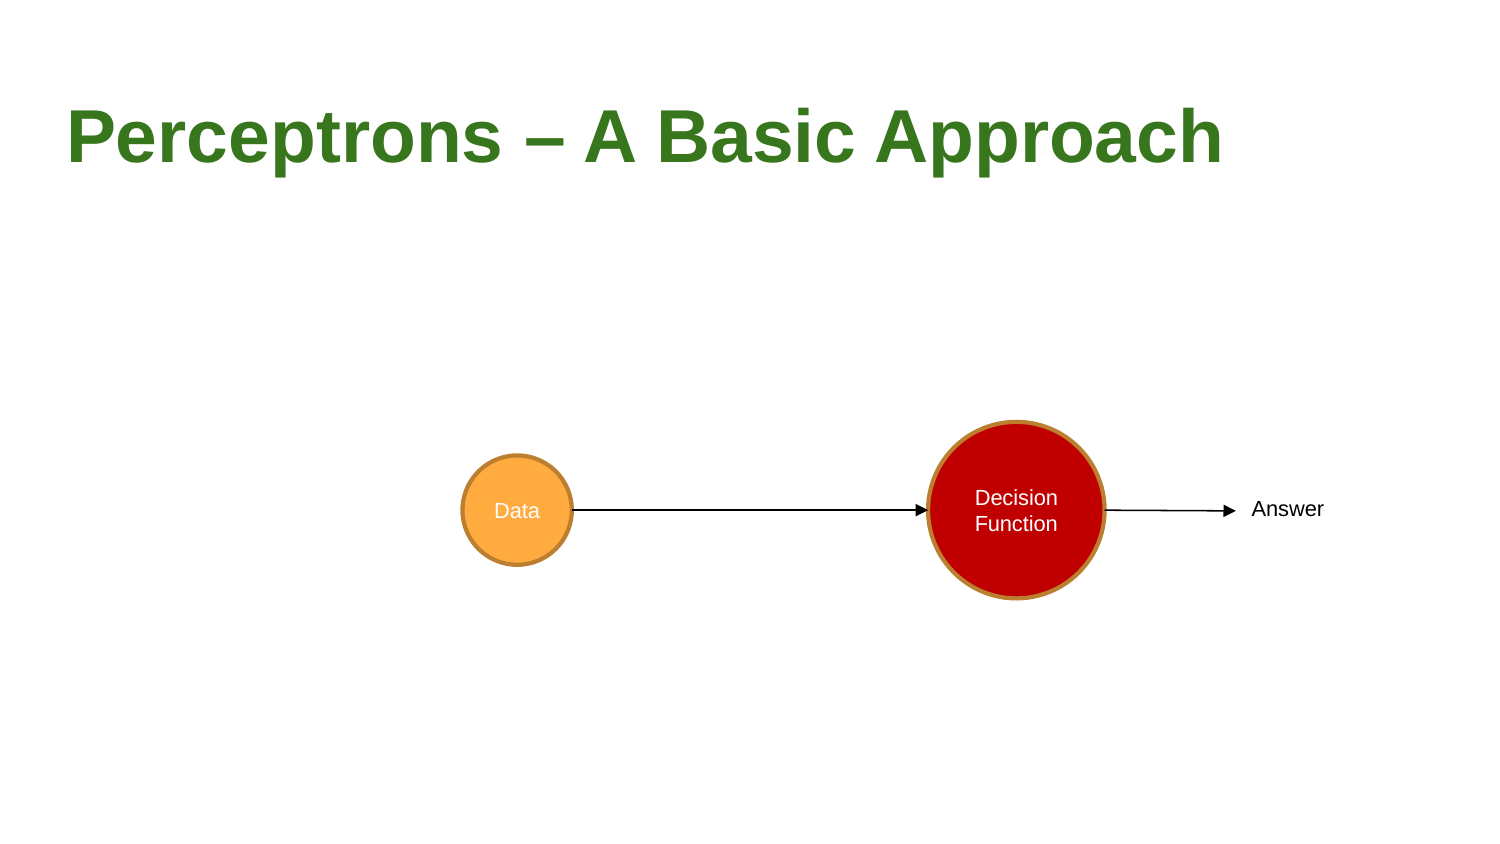

# Perceptrons – A Basic Approach
Decision Function
Data
Answer